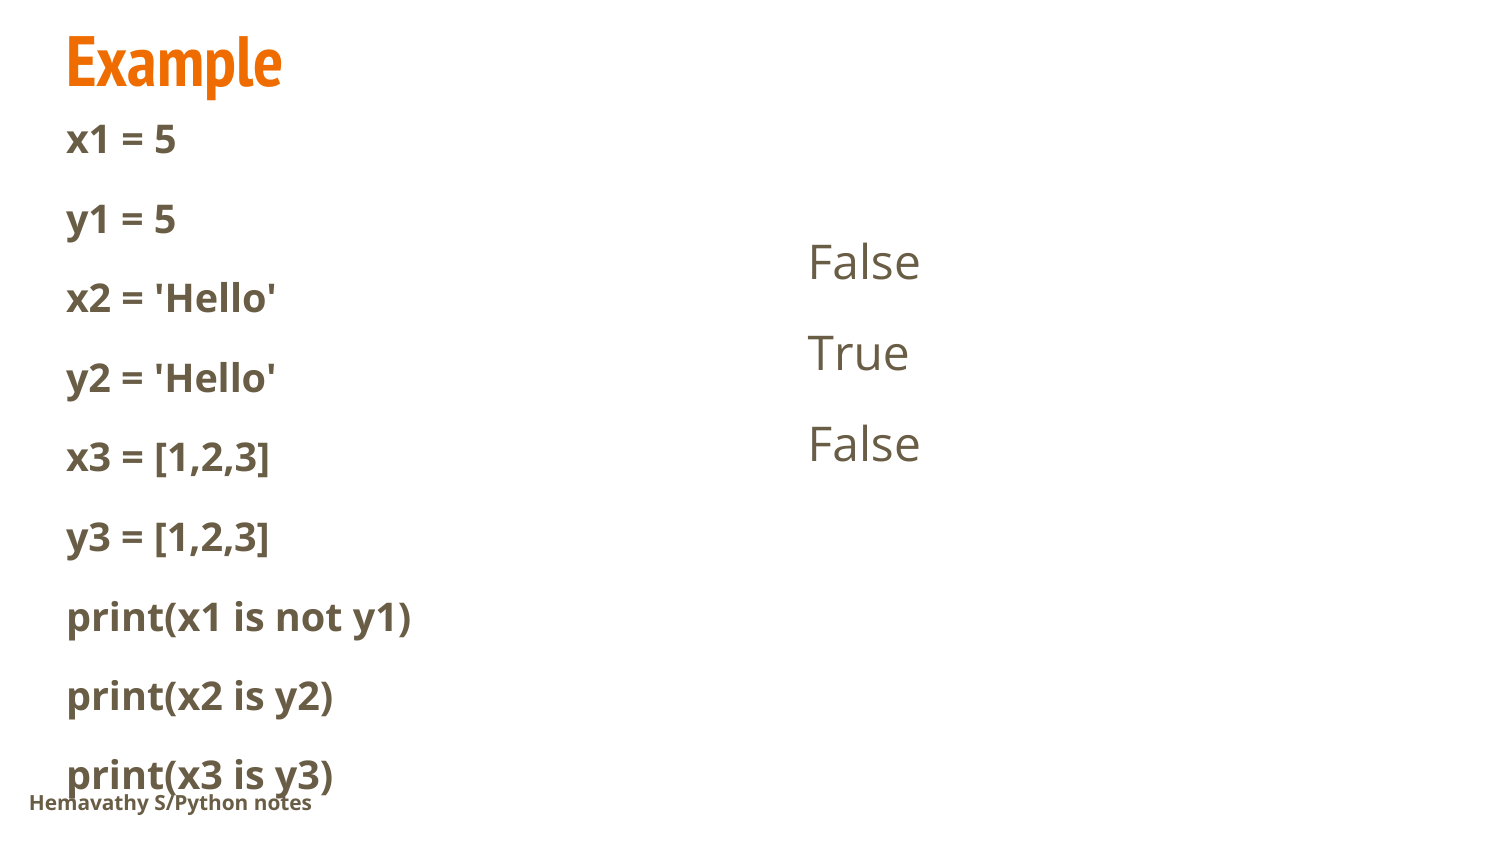

# Example
x1 = 5
y1 = 5
x2 = 'Hello'
y2 = 'Hello'
x3 = [1,2,3]
y3 = [1,2,3]
print(x1 is not y1)
print(x2 is y2)
print(x3 is y3)
False
True
False